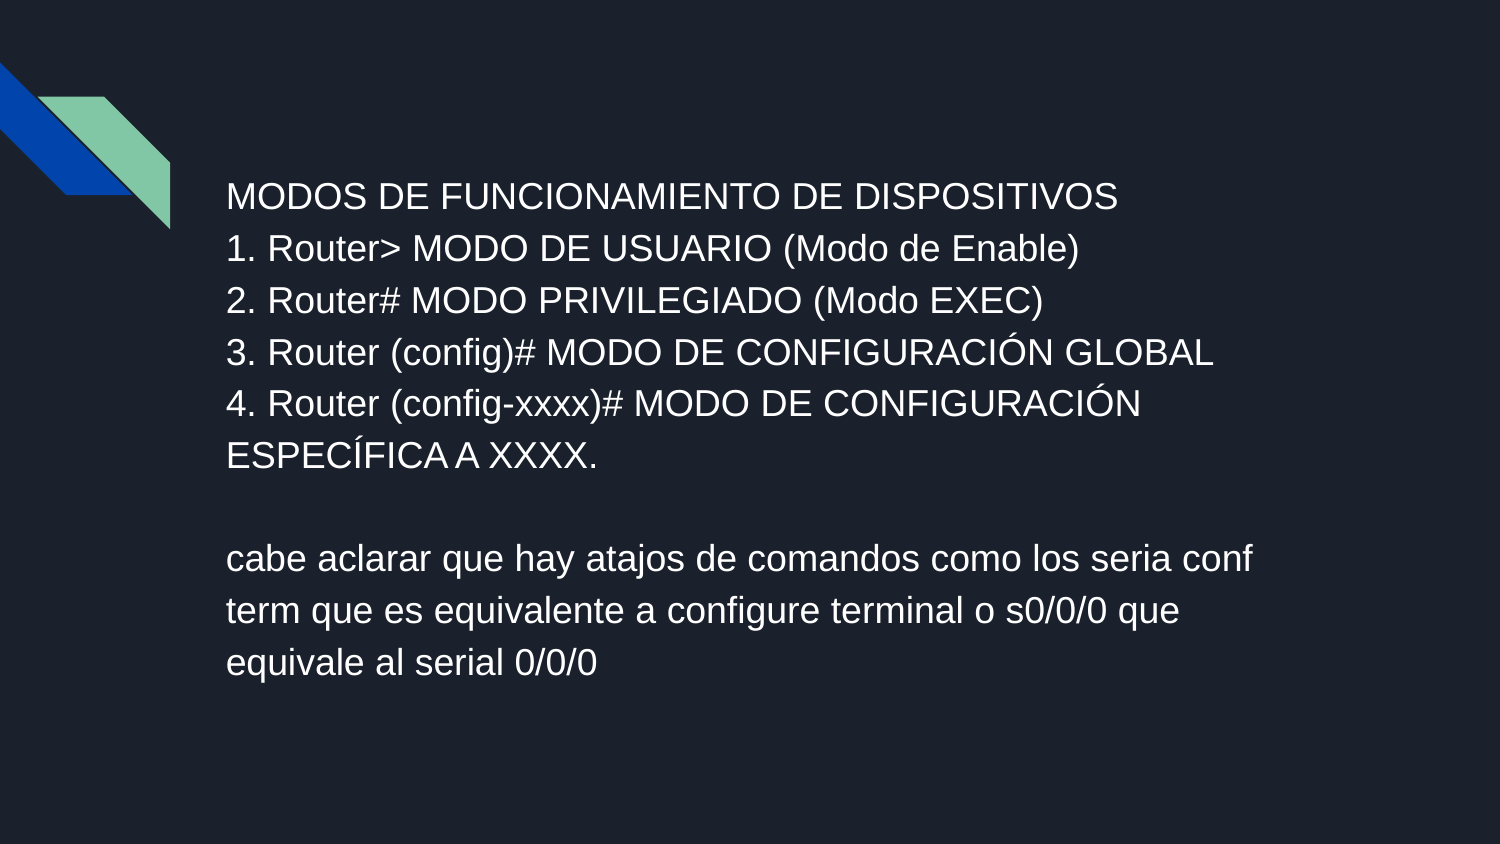

MODOS DE FUNCIONAMIENTO DE DISPOSITIVOS
1. Router> MODO DE USUARIO (Modo de Enable)
2. Router# MODO PRIVILEGIADO (Modo EXEC)
3. Router (config)# MODO DE CONFIGURACIÓN GLOBAL
4. Router (config-xxxx)# MODO DE CONFIGURACIÓN ESPECÍFICA A XXXX.

cabe aclarar que hay atajos de comandos como los seria conf term que es equivalente a configure terminal o s0/0/0 que equivale al serial 0/0/0